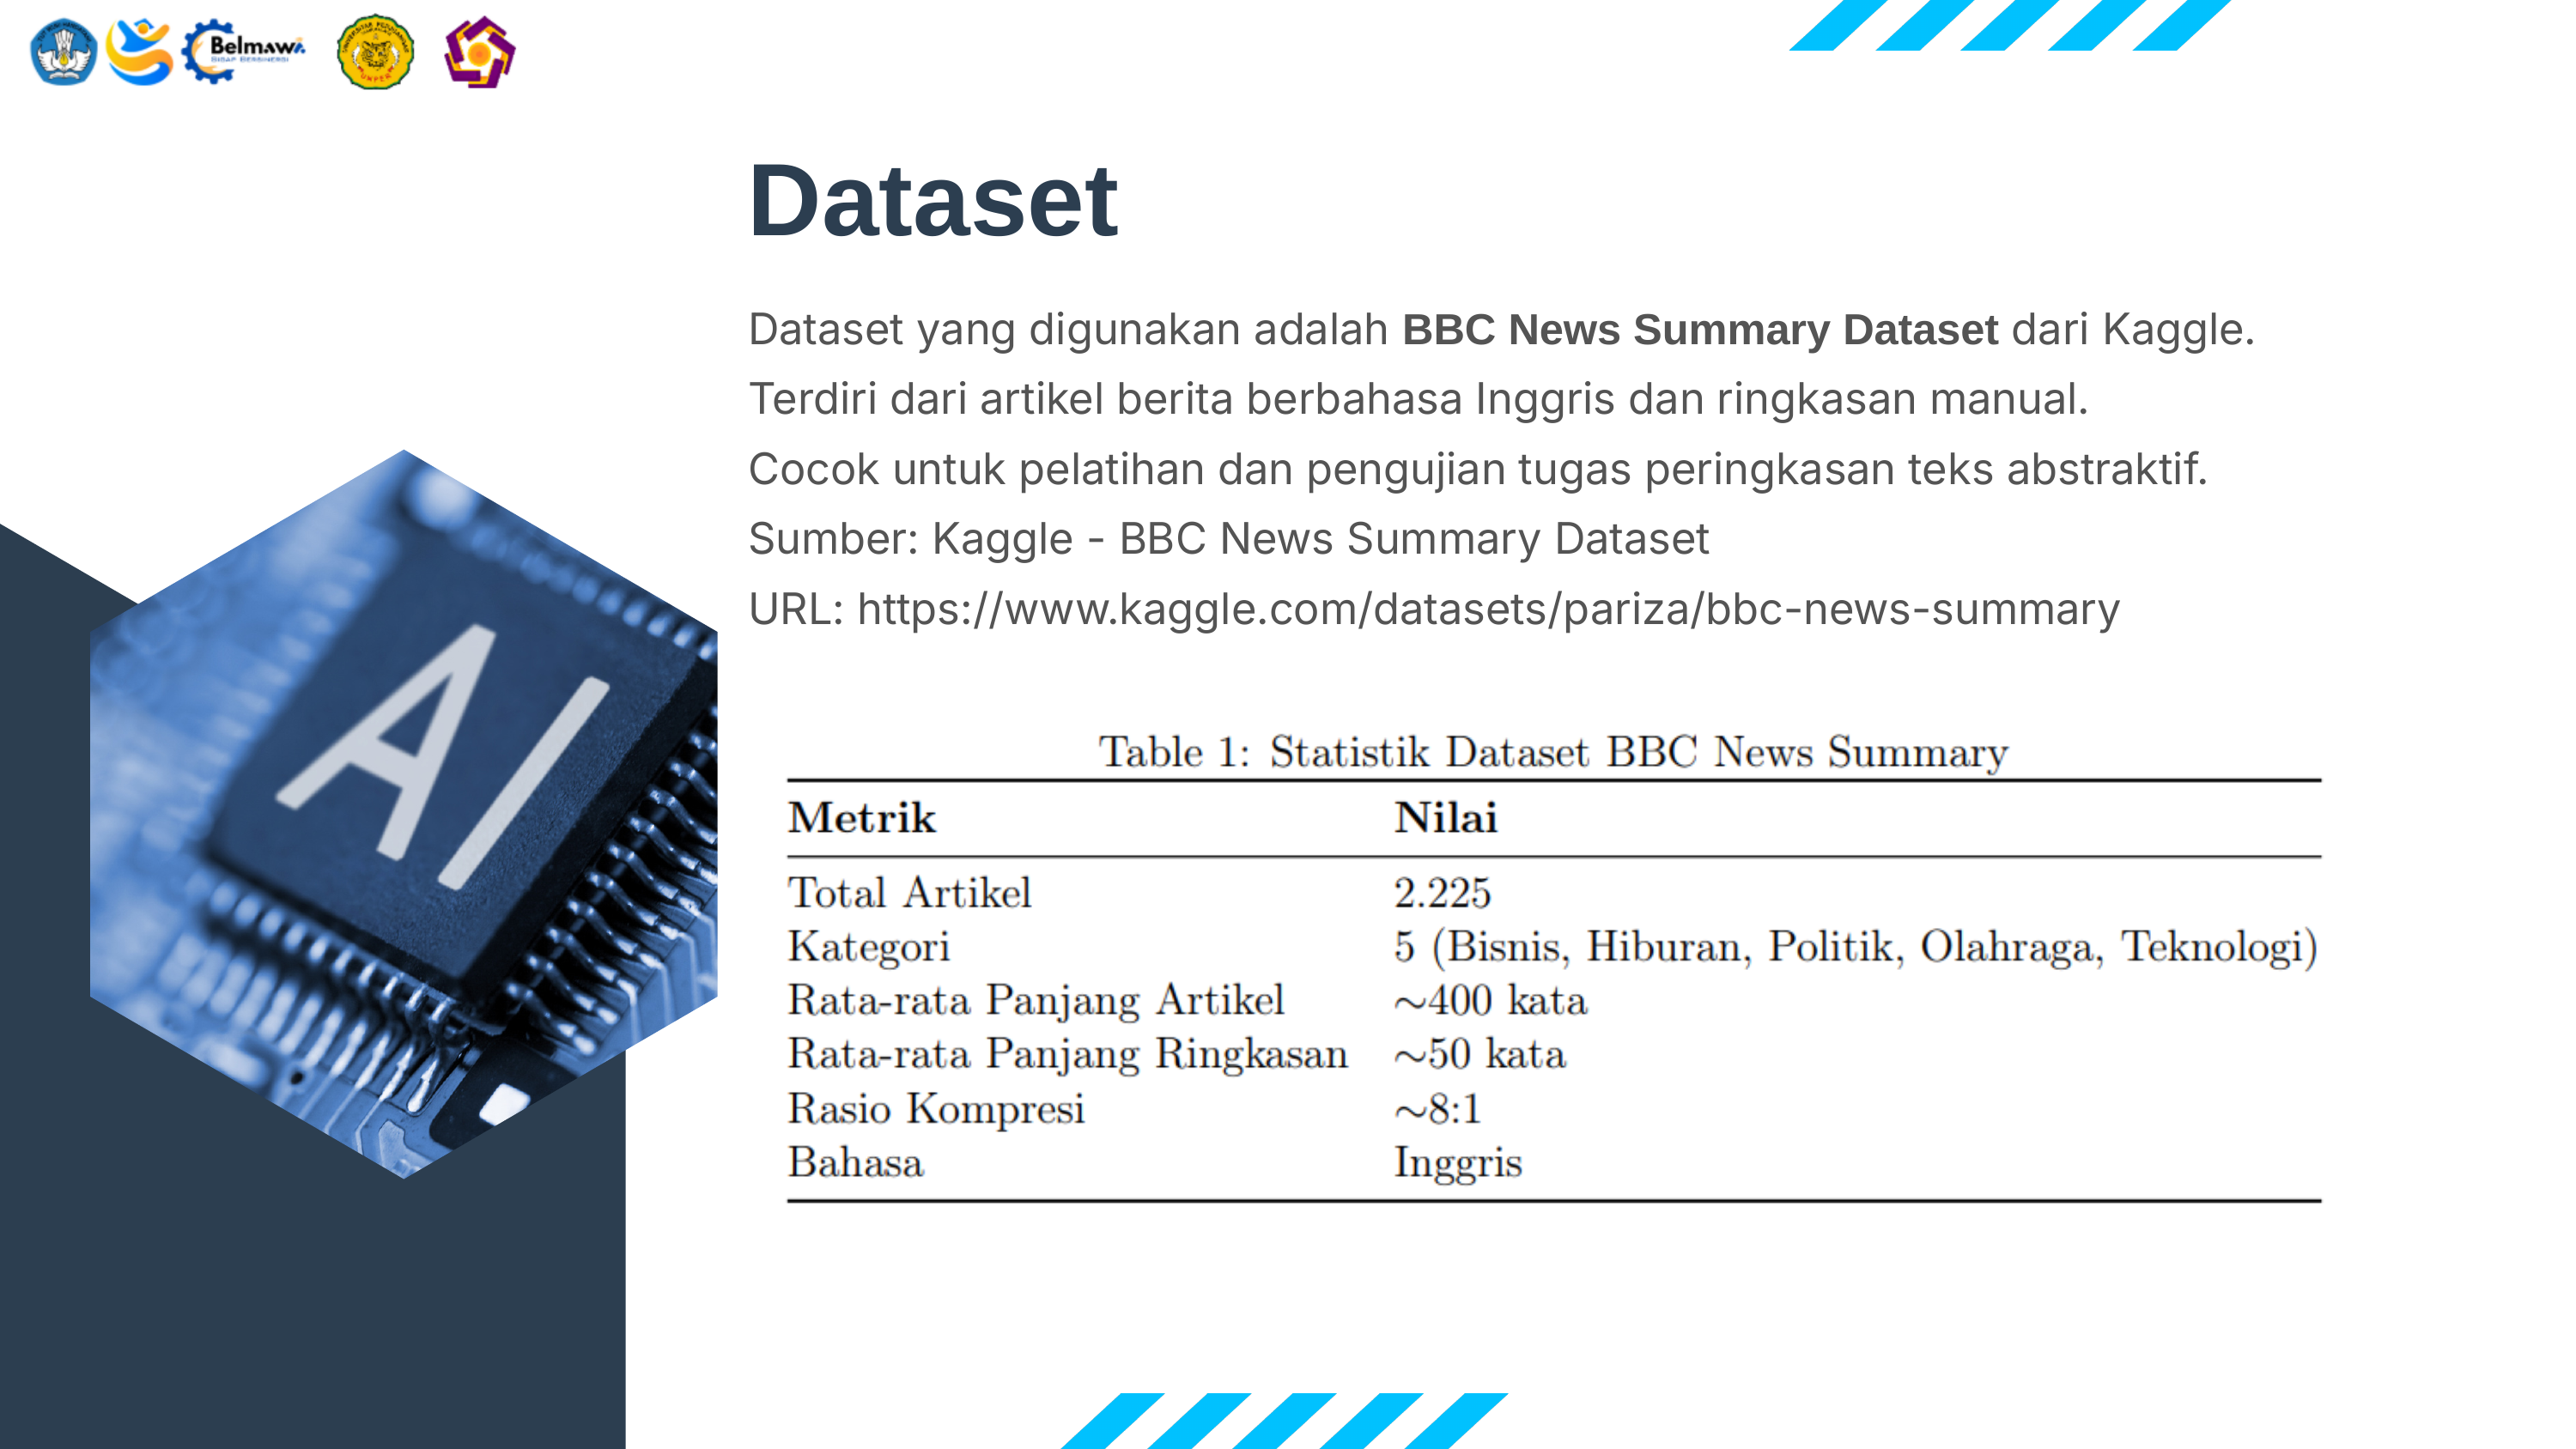

Dataset

Dataset yang digunakan adalah BBC News Summary Dataset dari Kaggle. Terdiri dari artikel berita berbahasa Inggris dan ringkasan manual.
Cocok untuk pelatihan dan pengujian tugas peringkasan teks abstraktif.
Sumber: Kaggle - BBC News Summary Dataset
URL: https://www.kaggle.com/datasets/pariza/bbc-news-summary